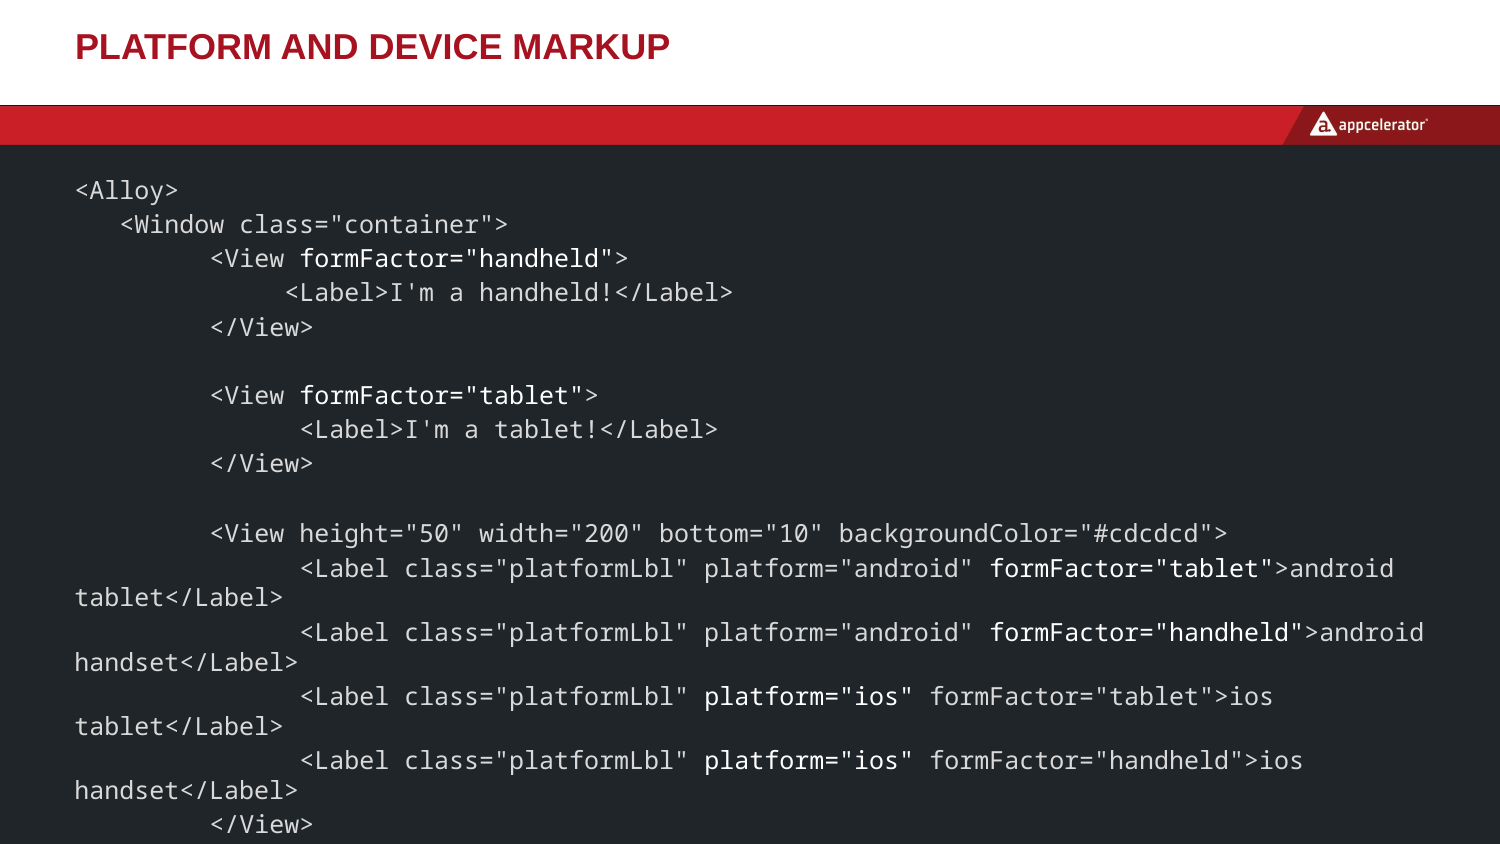

# Platform and Device Markup

<Alloy>
   <Window class="container">
         <View formFactor="handheld">
              <Label>I'm a handheld!</Label>
         </View>

         <View formFactor="tablet">
               <Label>I'm a tablet!</Label>
         </View>

         <View height="50" width="200" bottom="10" backgroundColor="#cdcdcd">
               <Label class="platformLbl" platform="android" formFactor="tablet">android tablet</Label>
               <Label class="platformLbl" platform="android" formFactor="handheld">android handset</Label>
               <Label class="platformLbl" platform="ios" formFactor="tablet">ios tablet</Label>
               <Label class="platformLbl" platform="ios" formFactor="handheld">ios handset</Label>
         </View>
   </Window>
</Alloy>